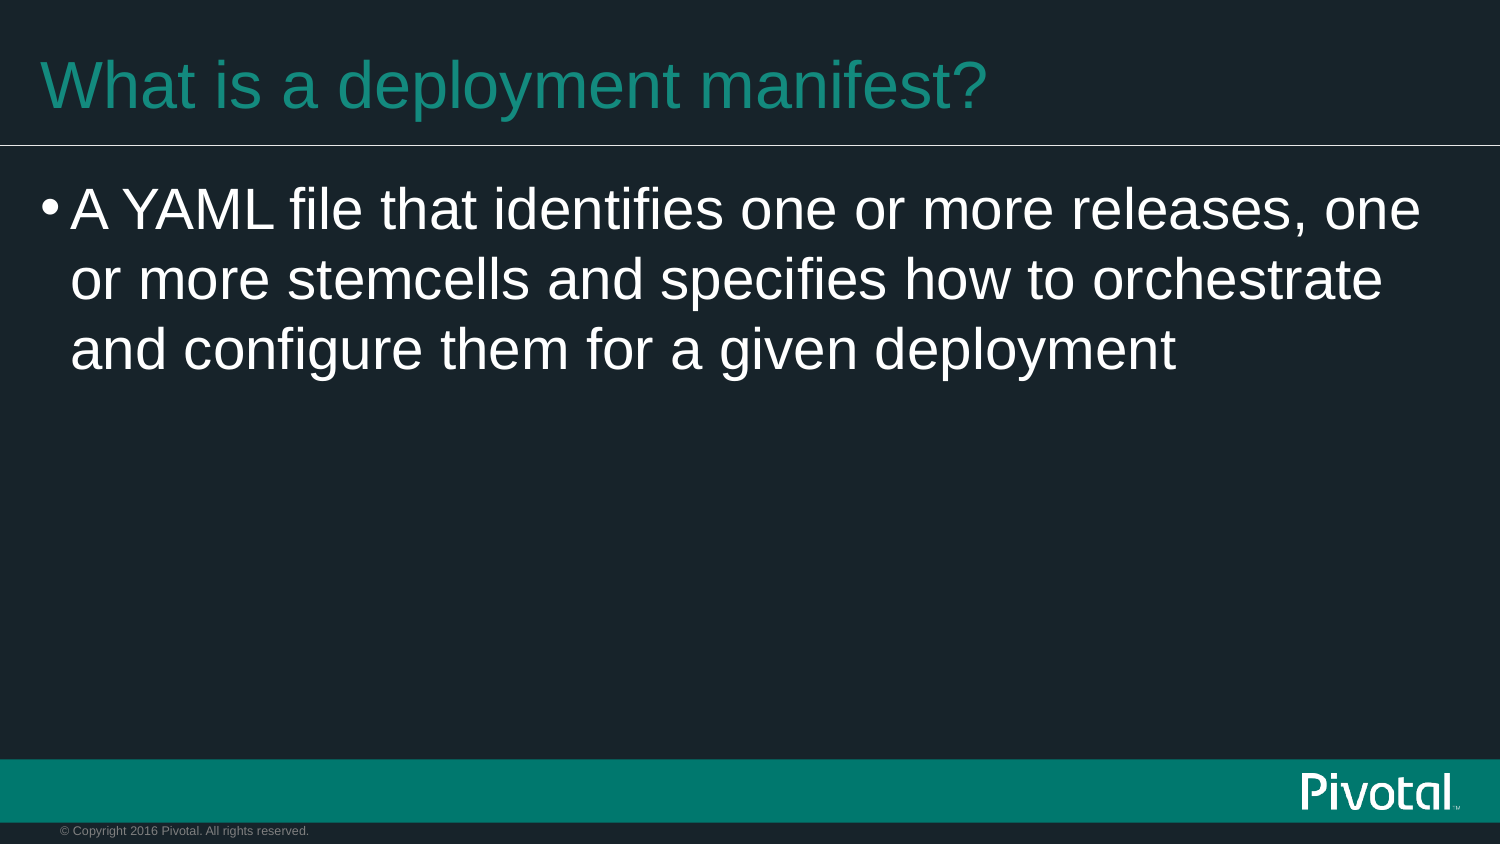

# What is a deployment manifest?
A YAML file that identifies one or more releases, one or more stemcells and specifies how to orchestrate and configure them for a given deployment